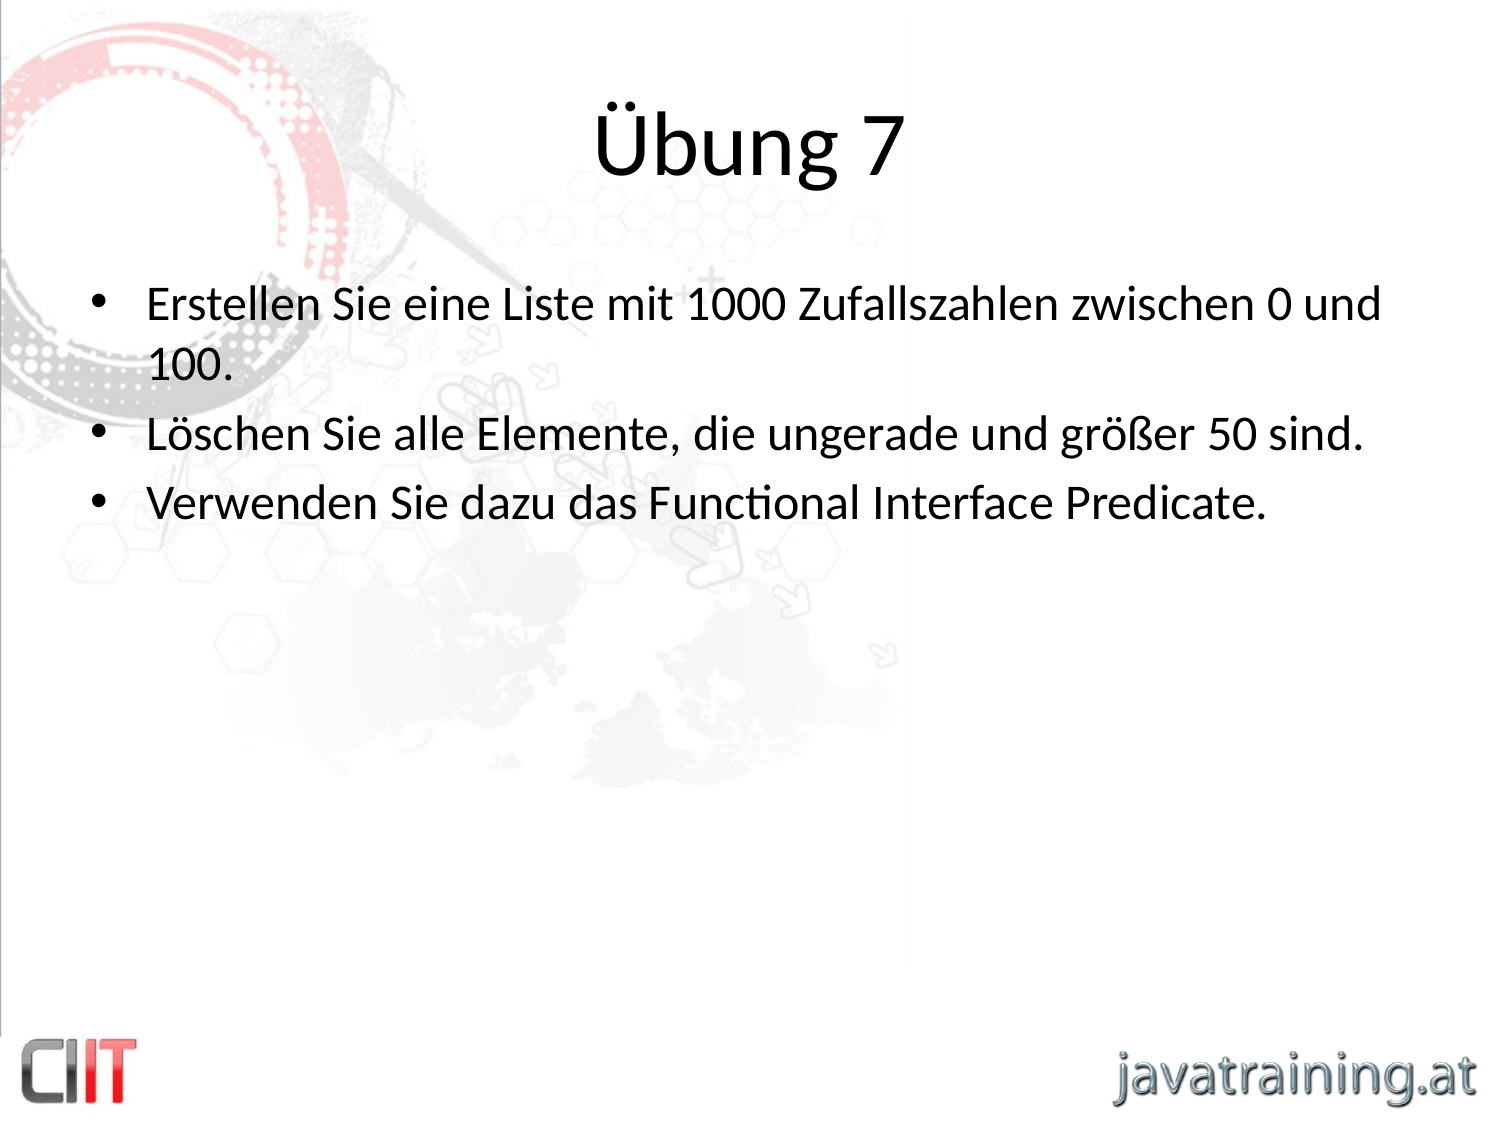

# Übung 7
Erstellen Sie eine Liste mit 1000 Zufallszahlen zwischen 0 und 100.
Löschen Sie alle Elemente, die ungerade und größer 50 sind.
Verwenden Sie dazu das Functional Interface Predicate.